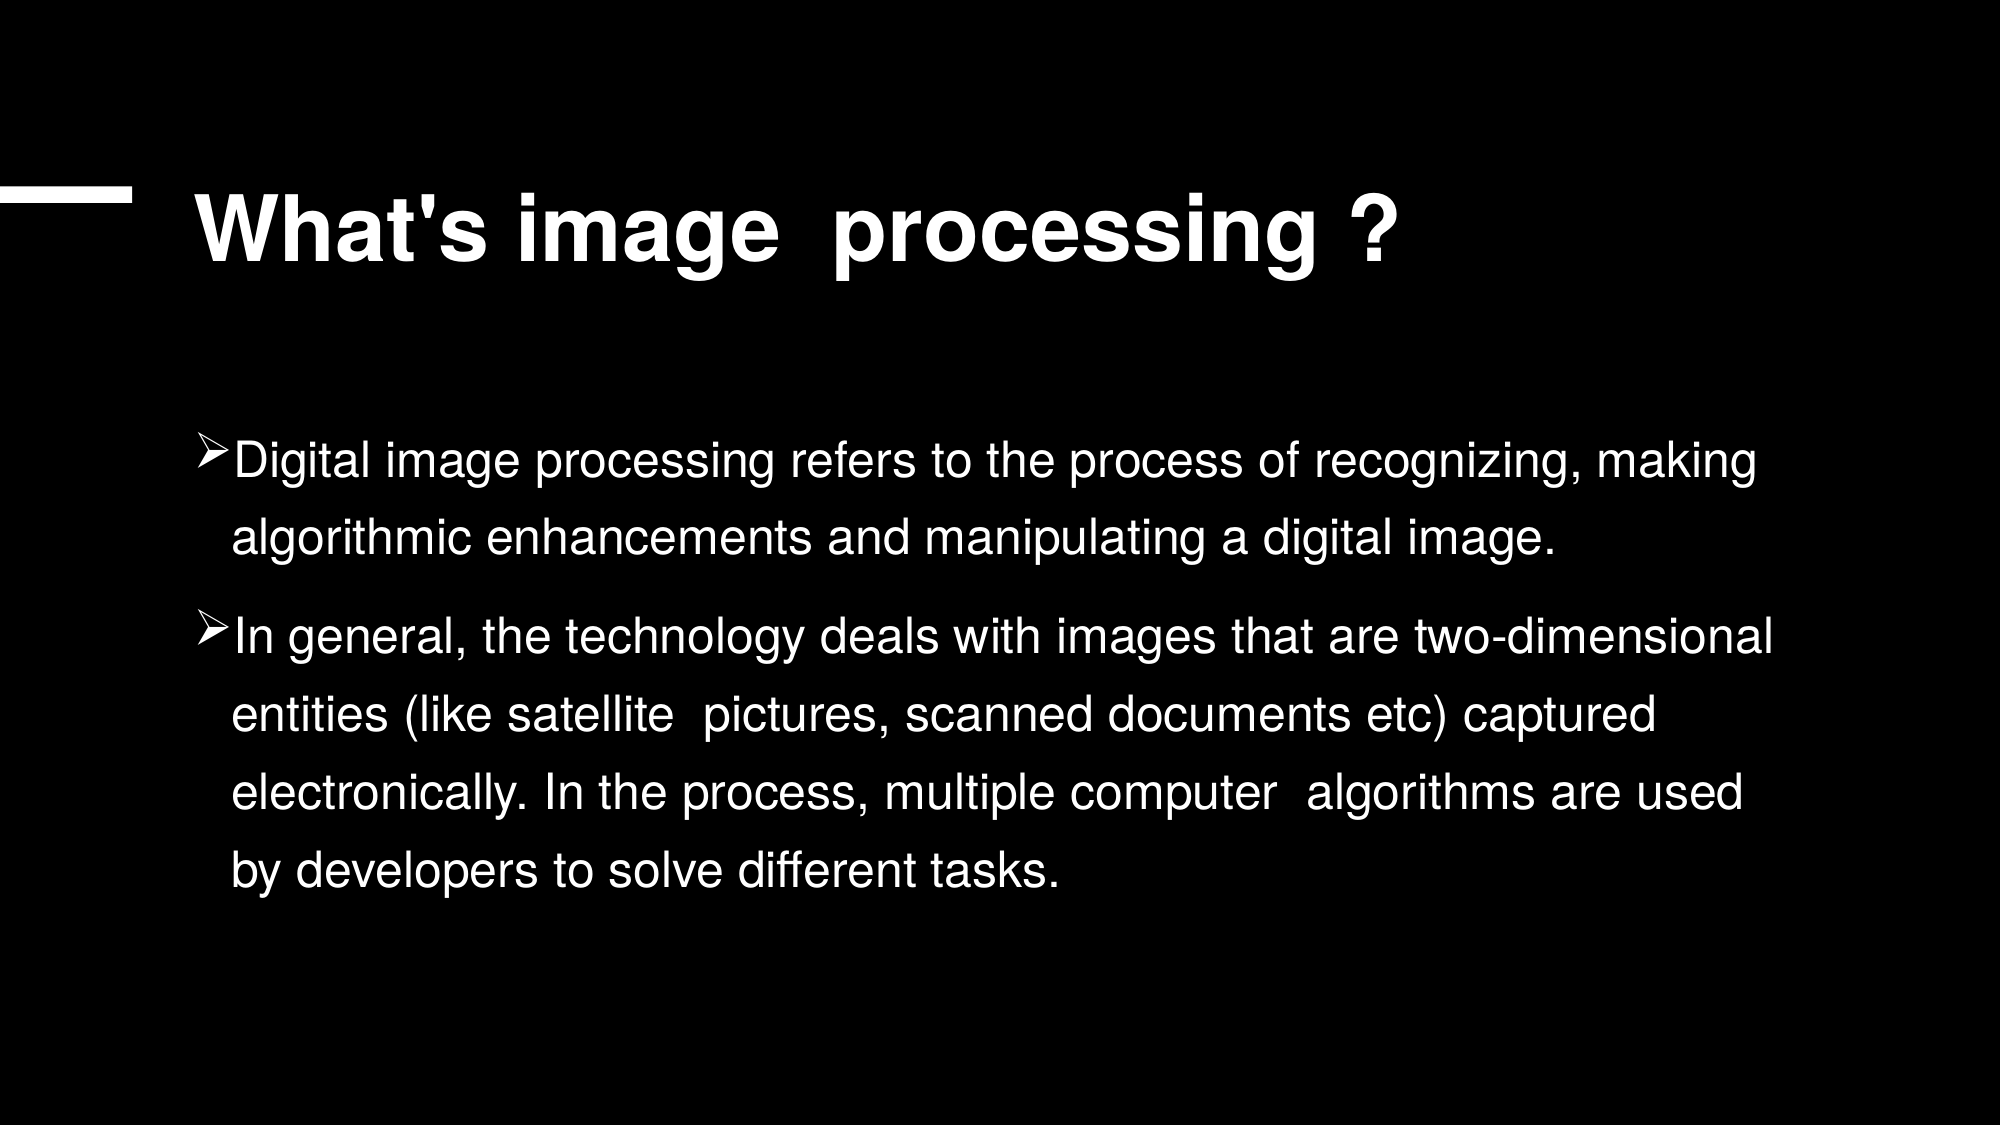

# What's image  processing ?

Digital image processing refers to the process of recognizing, making algorithmic enhancements and manipulating a digital image.
In general, the technology deals with images that are two-dimensional entities (like satellite  pictures, scanned documents etc) captured  electronically. In the process, multiple computer  algorithms are used by developers to solve different tasks.